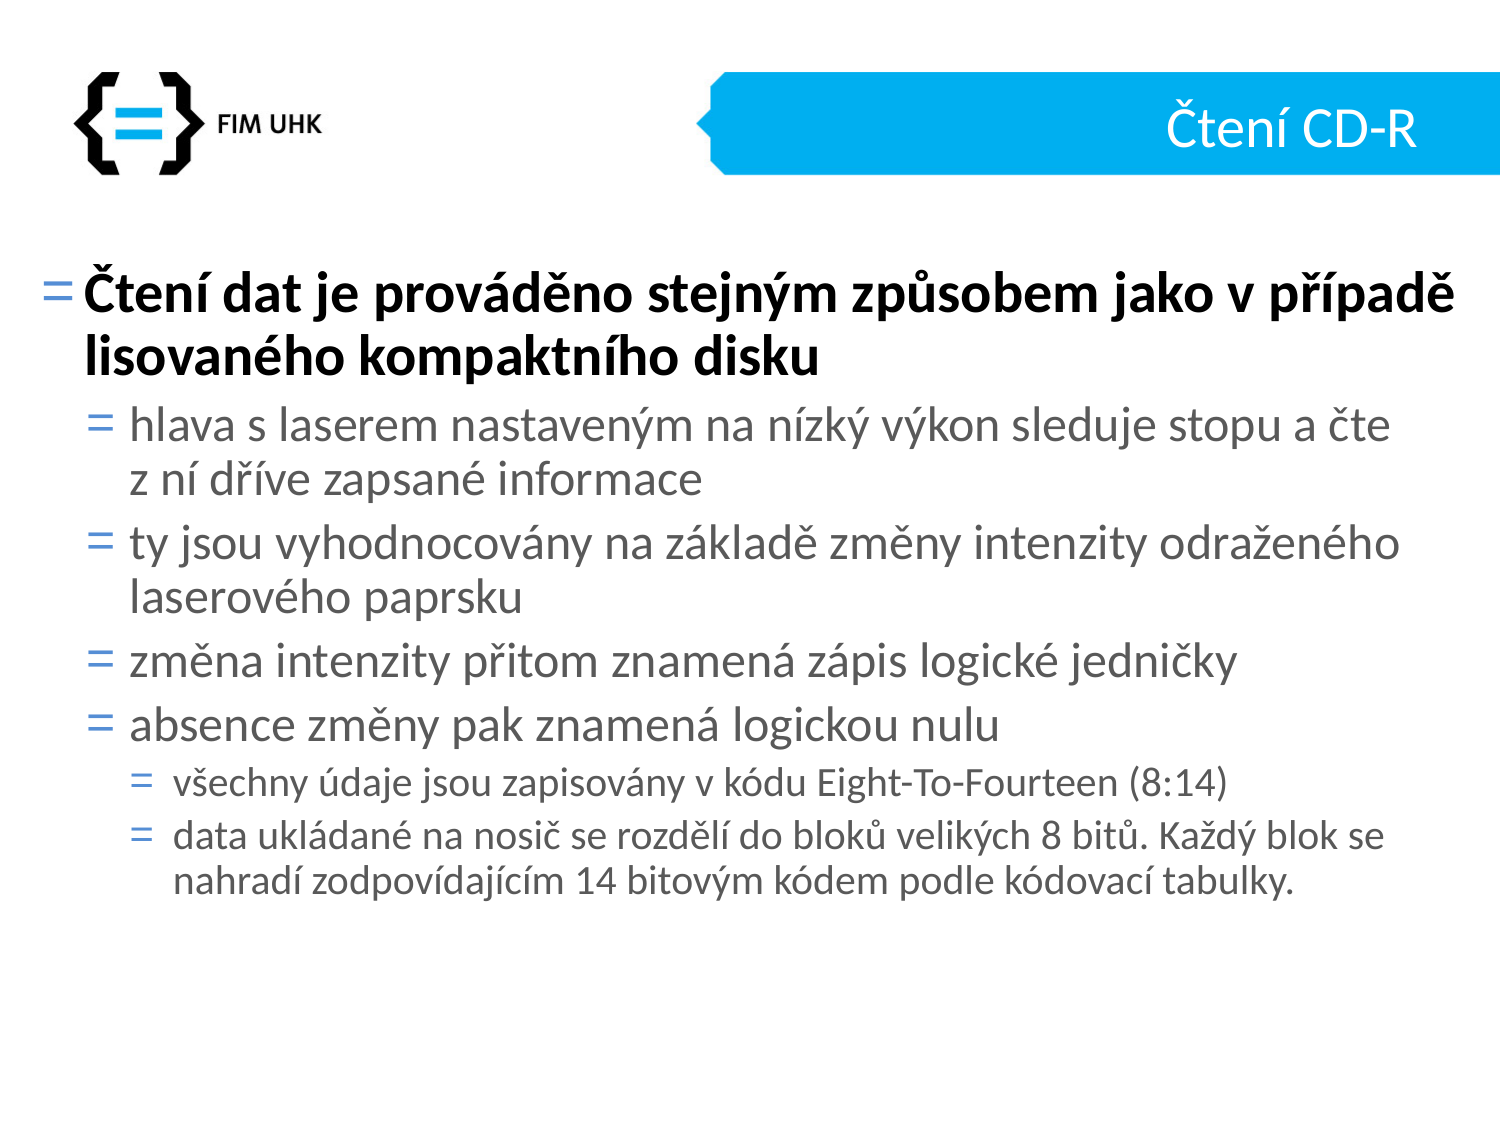

# Čtení CD-R
Čtení dat je prováděno stejným způsobem jako v případě lisovaného kompaktního disku
hlava s laserem nastaveným na nízký výkon sleduje stopu a čte z ní dříve zapsané informace
ty jsou vyhodnocovány na základě změny intenzity odraženého laserového paprsku
změna intenzity přitom znamená zápis logické jedničky
absence změny pak znamená logickou nulu
všechny údaje jsou zapisovány v kódu Eight-To-Fourteen (8:14)
data ukládané na nosič se rozdělí do bloků velikých 8 bitů. Každý blok se nahradí zodpovídajícím 14 bitovým kódem podle kódovací tabulky.